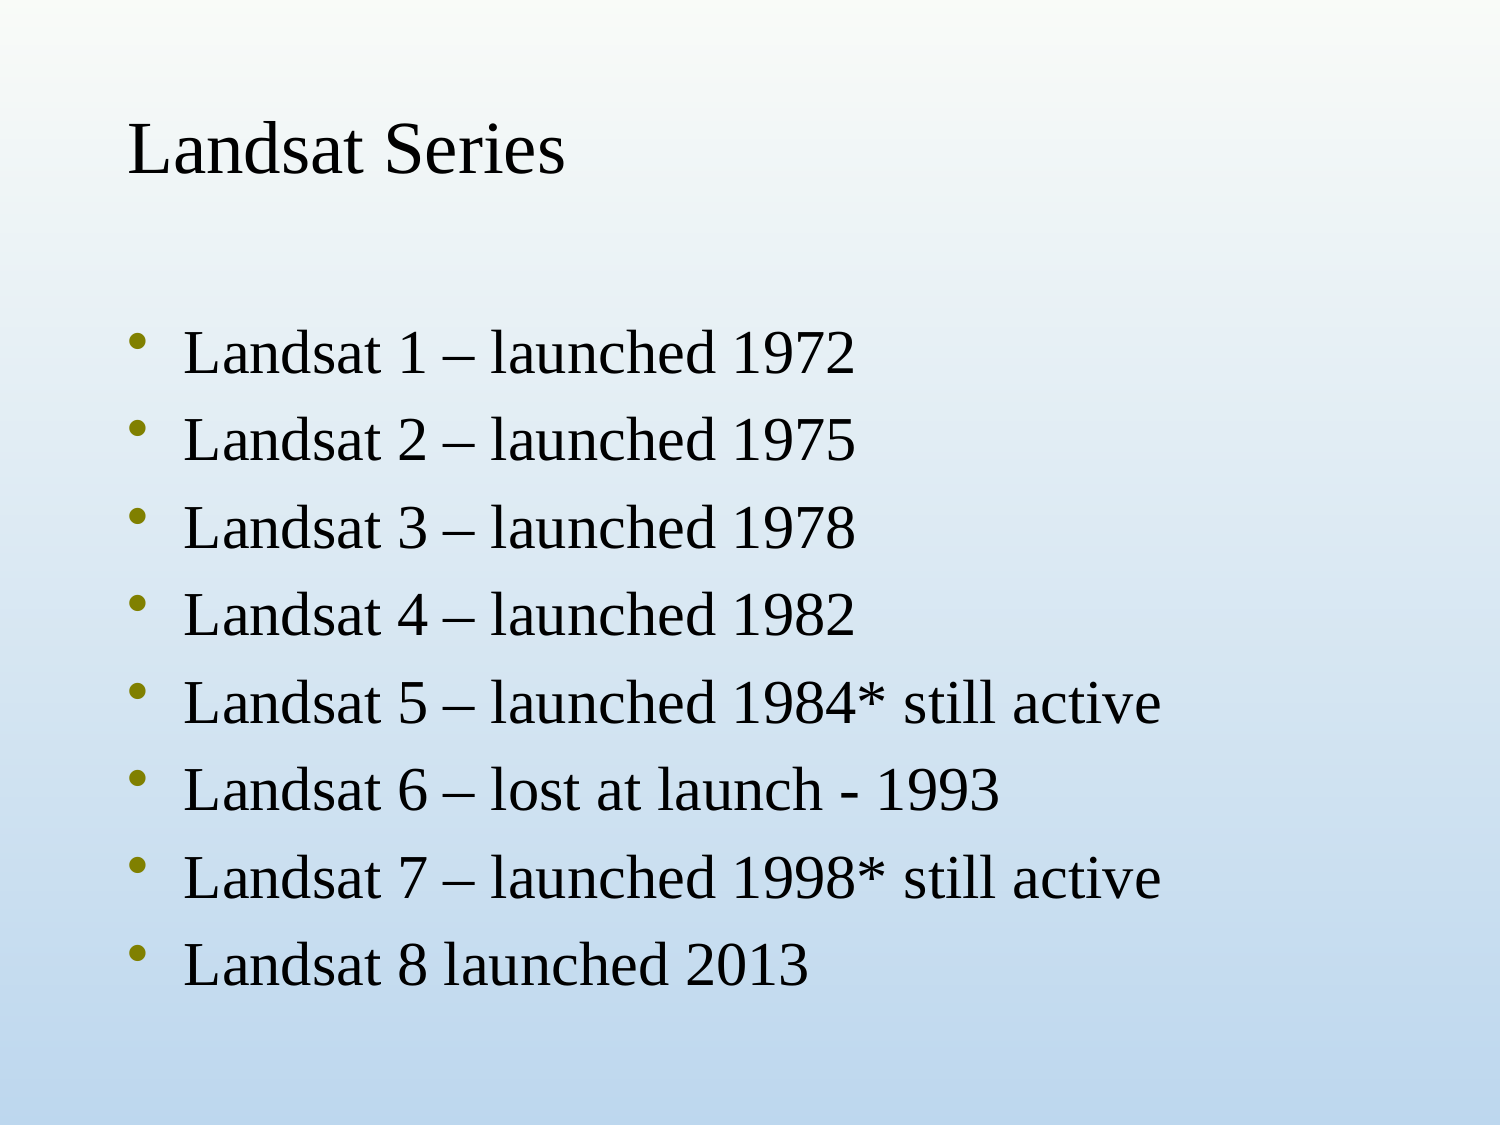

# Landsat Series
Landsat 1 – launched 1972
Landsat 2 – launched 1975
Landsat 3 – launched 1978
Landsat 4 – launched 1982
Landsat 5 – launched 1984* still active
Landsat 6 – lost at launch - 1993
Landsat 7 – launched 1998* still active
Landsat 8 launched 2013